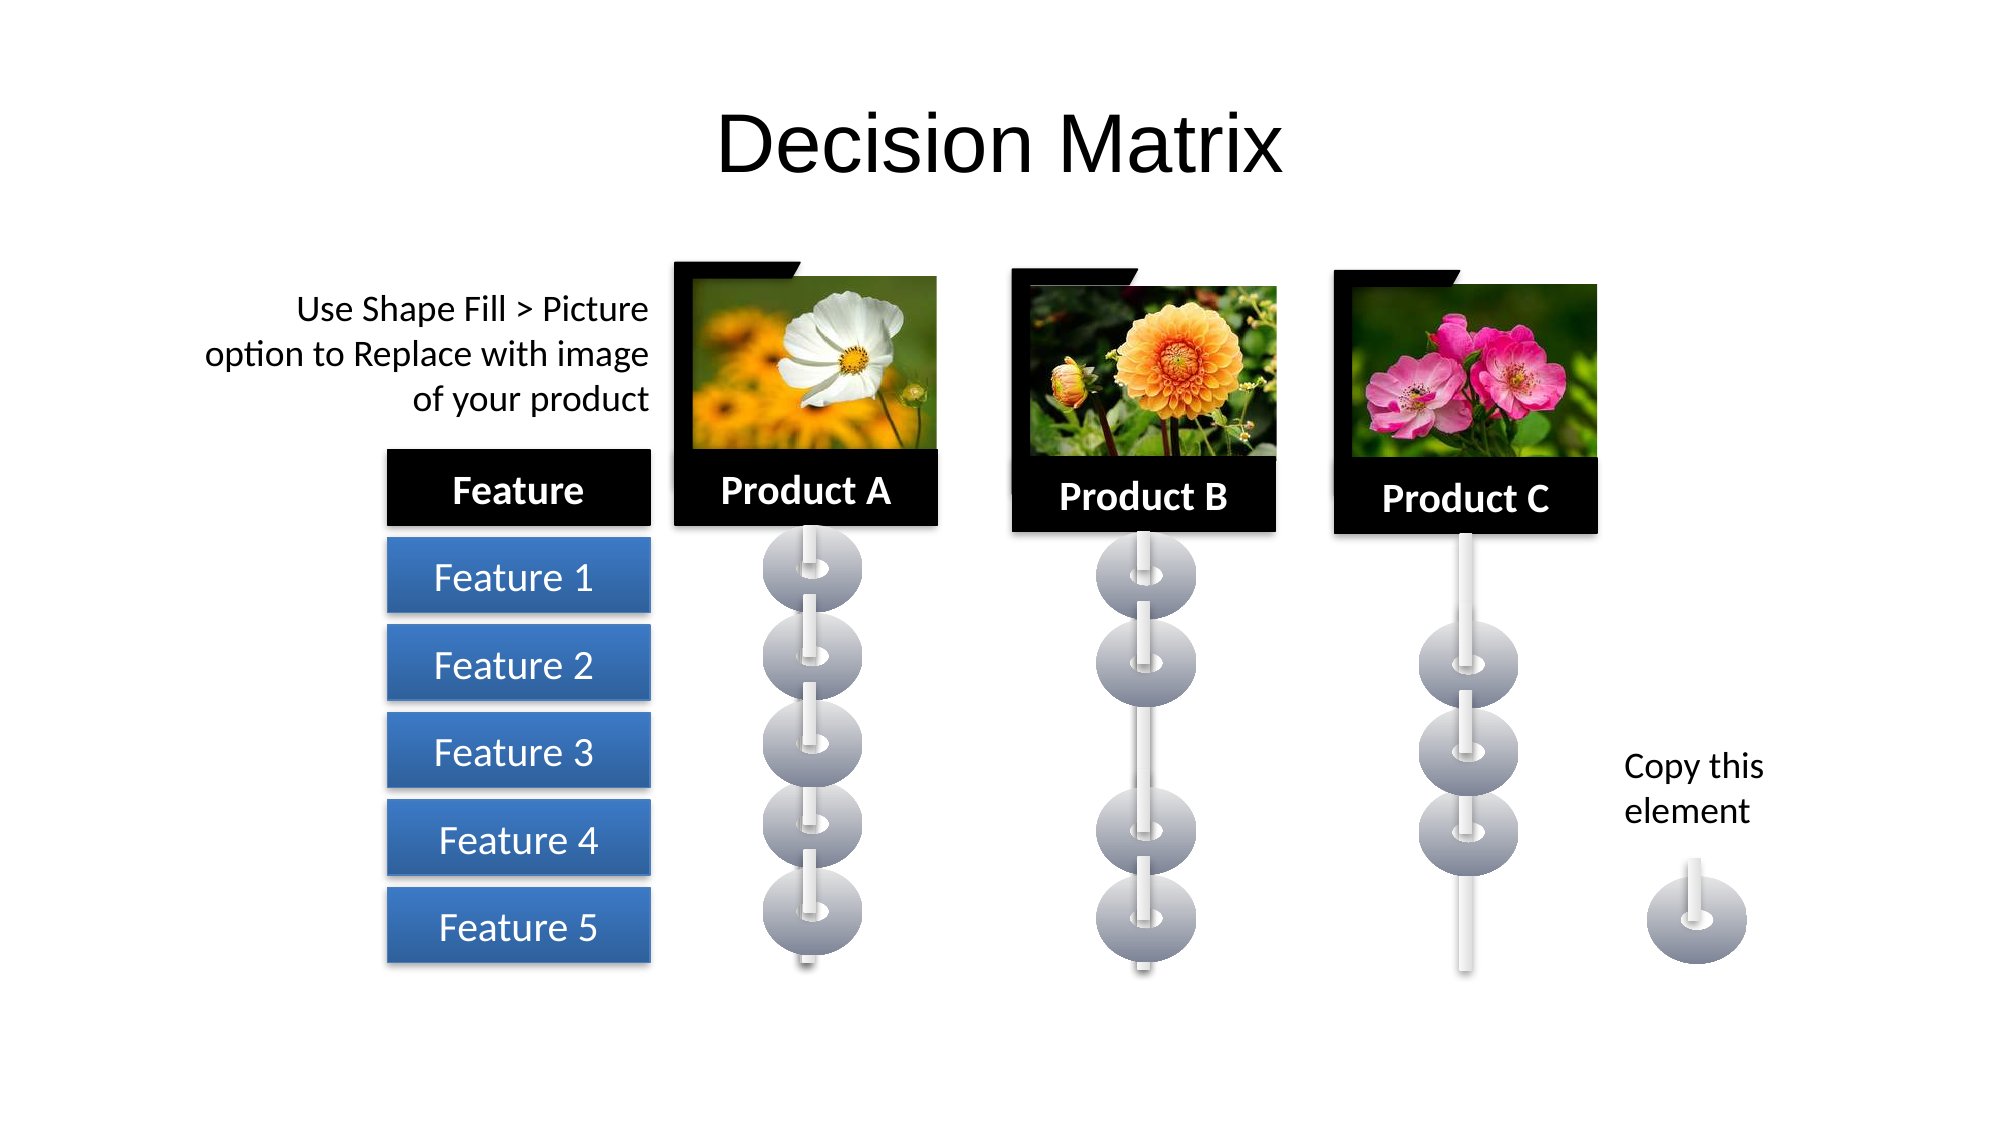

# Decision Matrix

Use Shape Fill > Picture option to Replace with image of your product

Feature
Product A
Product B
Product C

Feature 1

Feature 2

Feature 3
Copy this element

Feature 4

Feature 5